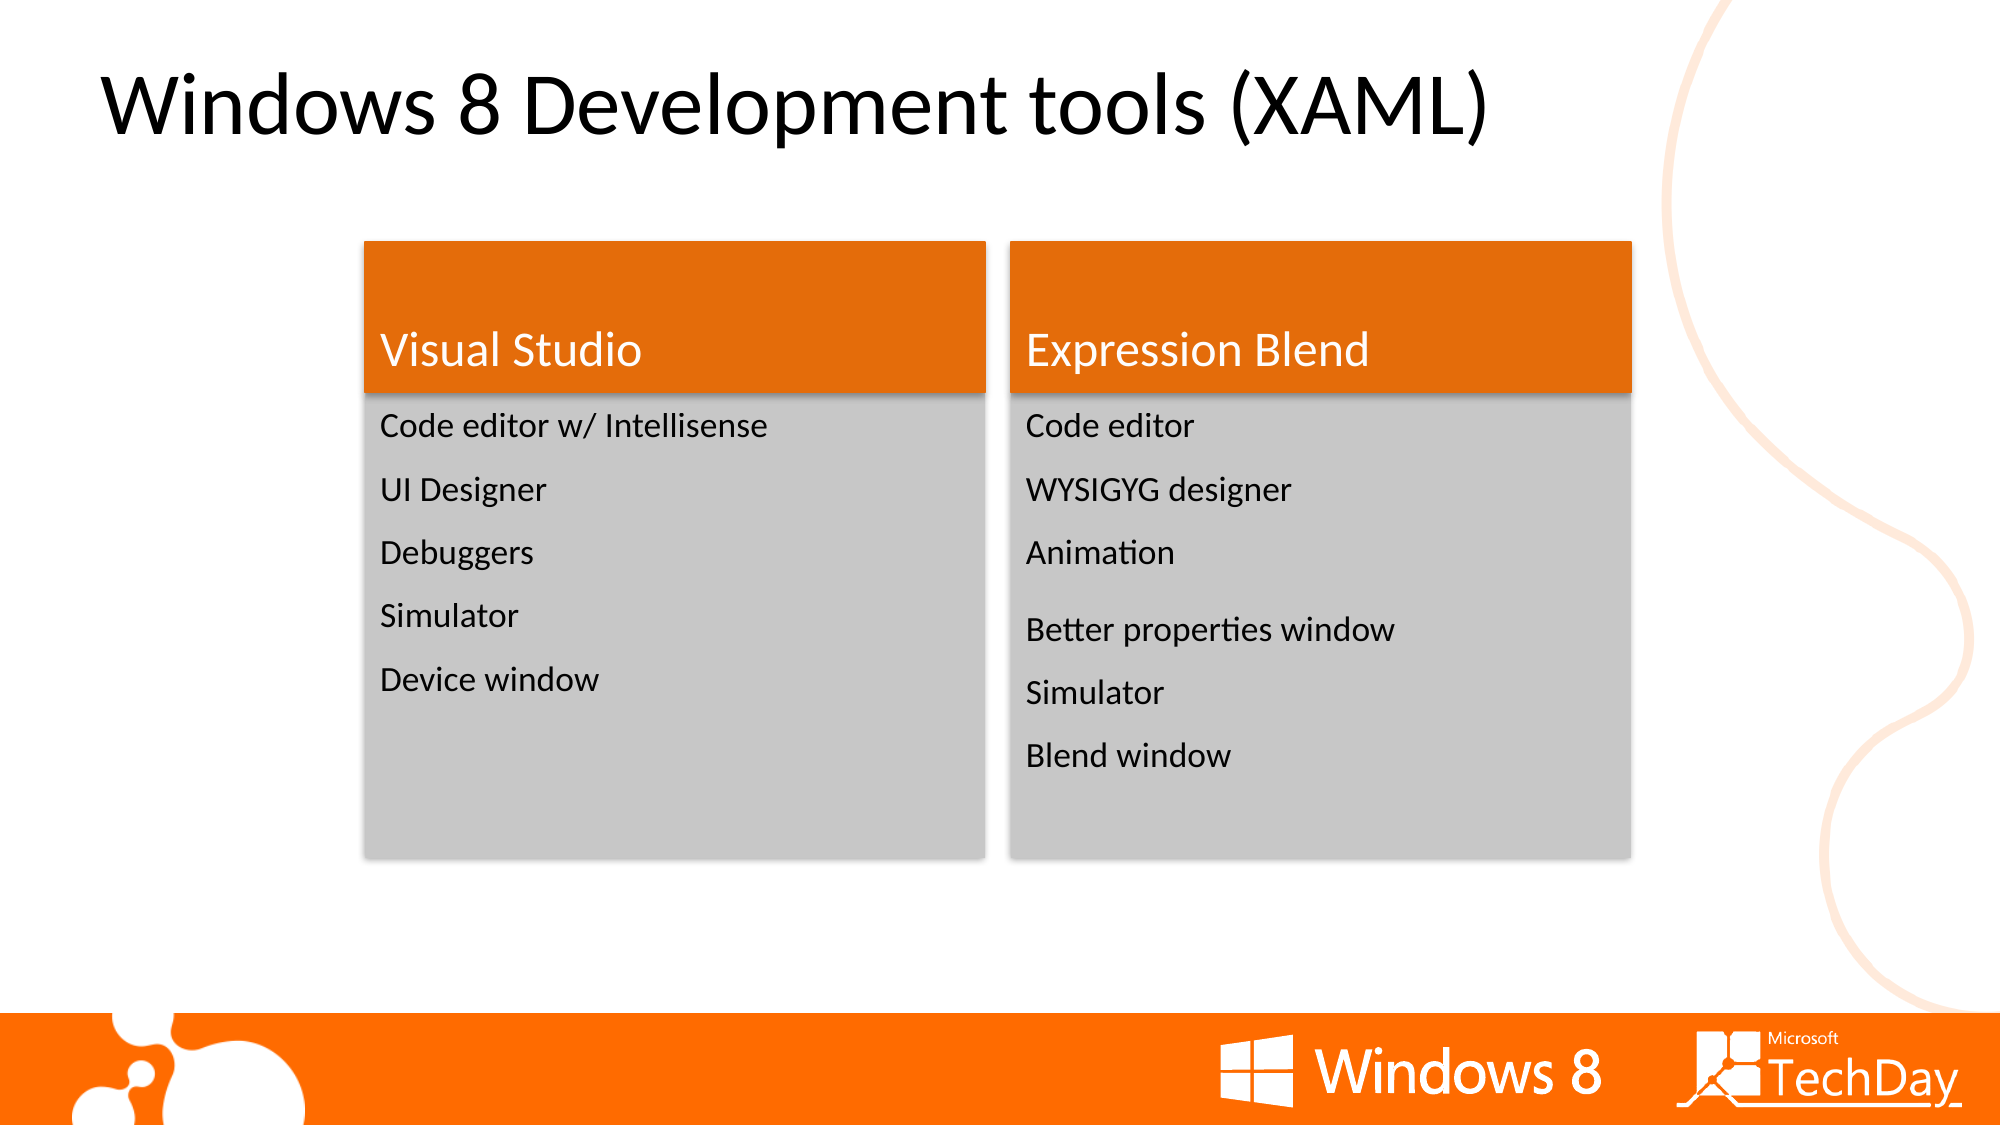

# Windows 8 Development tools (XAML)
Visual Studio
Expression Blend
Code editor w/ Intellisense
UI Designer
Debuggers
Simulator
Device window
Code editor
WYSIGYG designer
Animation
Better properties window
Simulator
Blend window